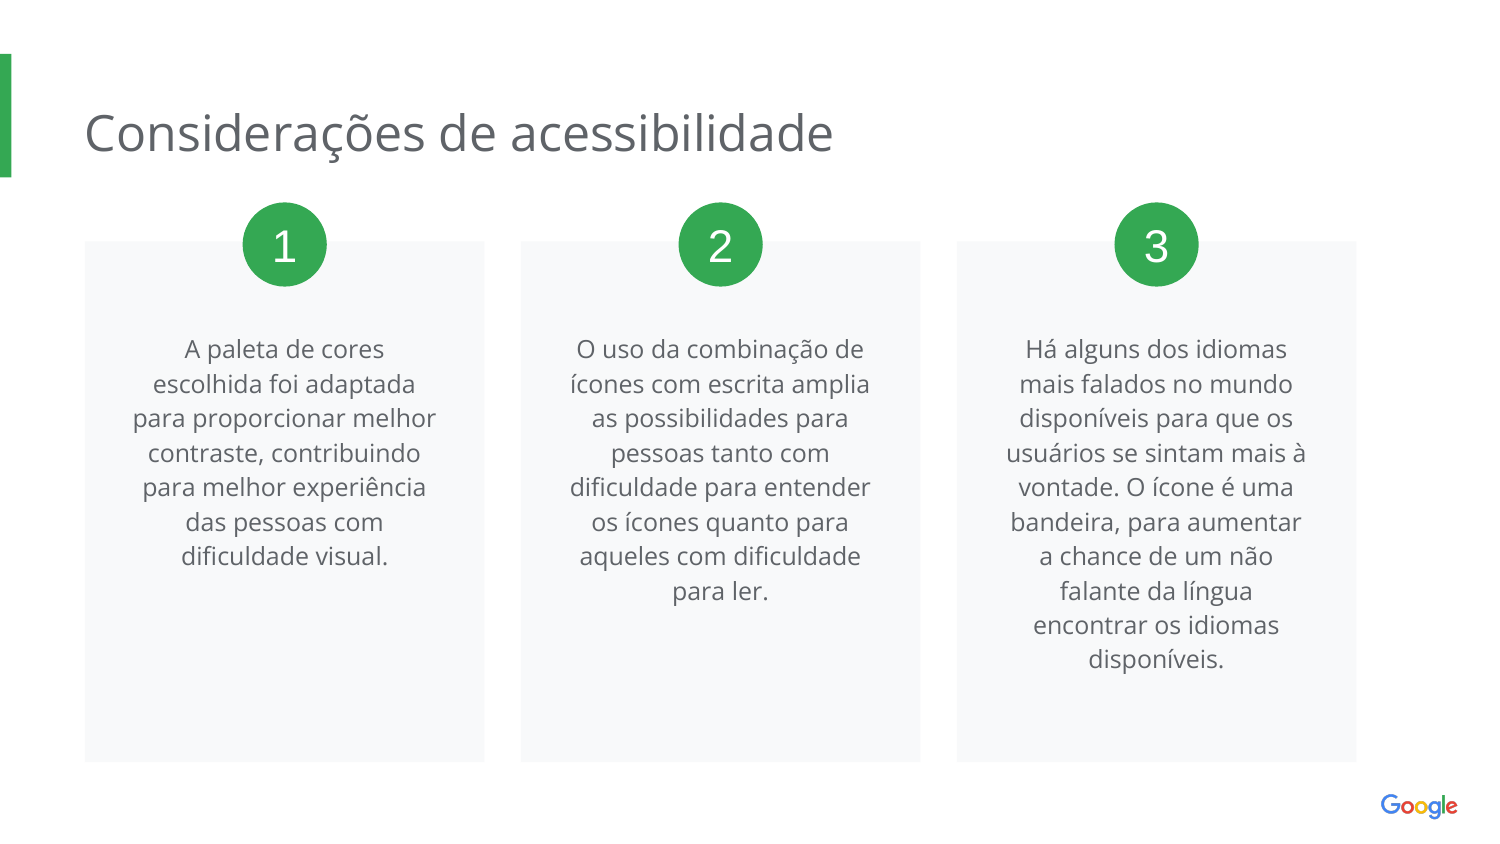

Considerações de acessibilidade
1
2
3

A paleta de cores escolhida foi adaptada para proporcionar melhor contraste, contribuindo para melhor experiência das pessoas com dificuldade visual.
O uso da combinação de ícones com escrita amplia as possibilidades para pessoas tanto com dificuldade para entender os ícones quanto para aqueles com dificuldade para ler.
Há alguns dos idiomas mais falados no mundo disponíveis para que os usuários se sintam mais à vontade. O ícone é uma bandeira, para aumentar a chance de um não falante da língua encontrar os idiomas disponíveis.